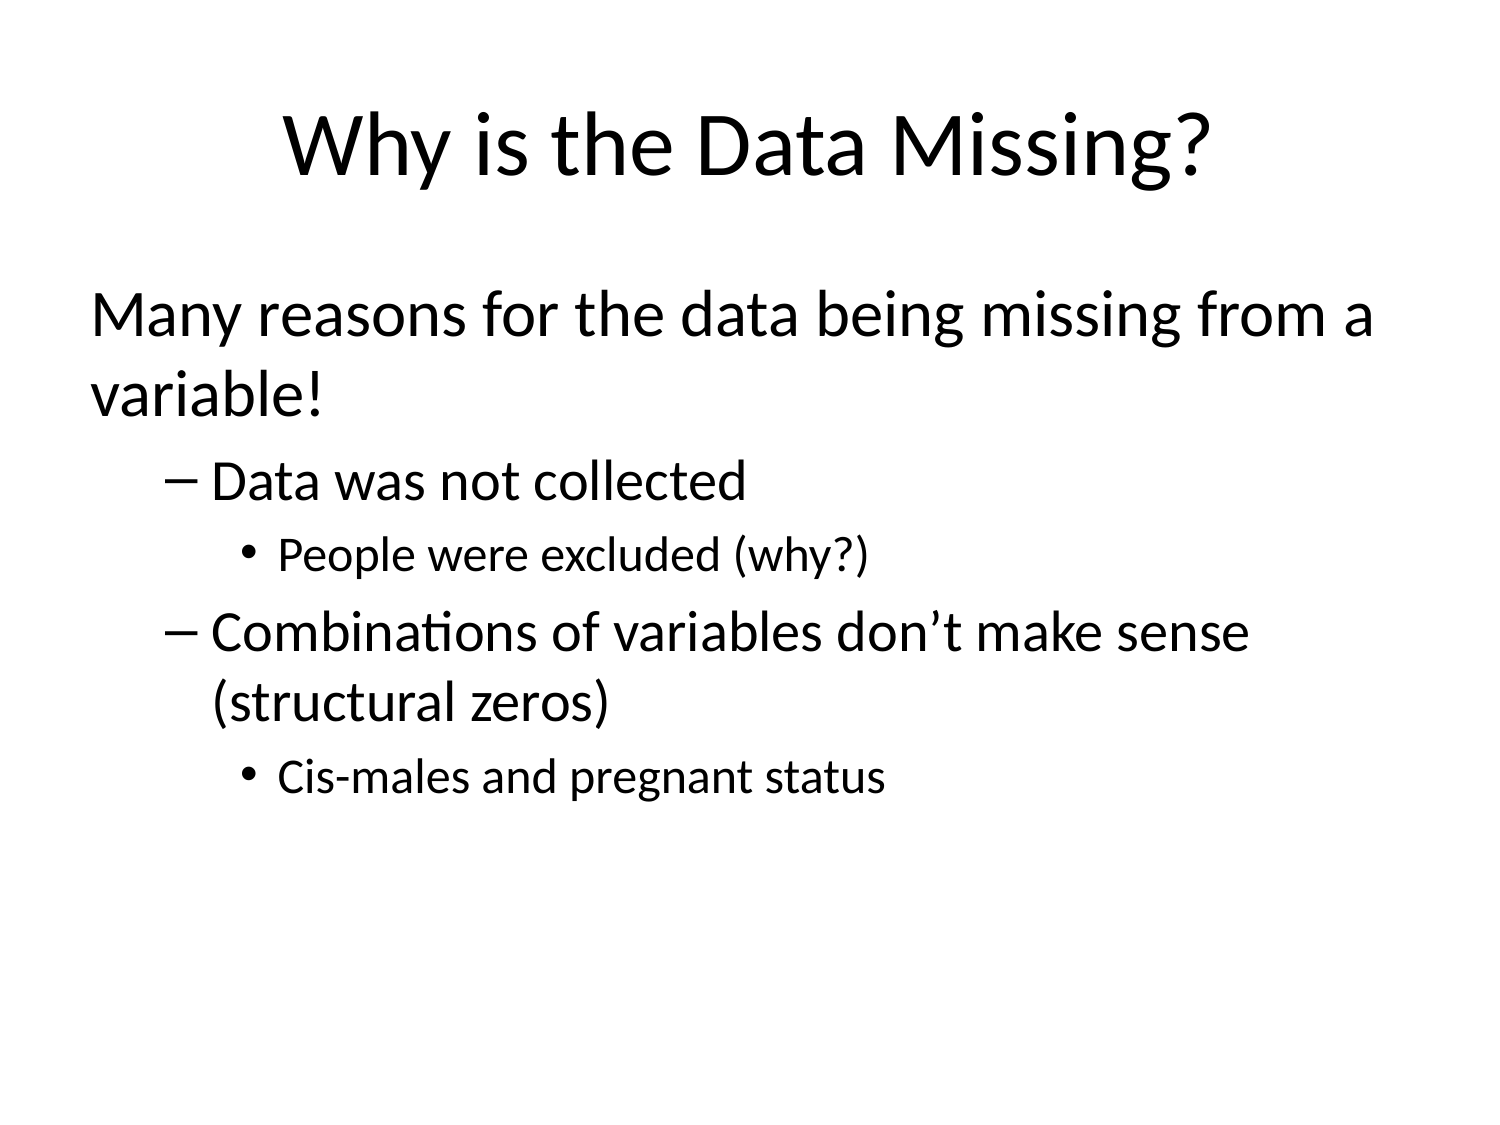

# Why is the Data Missing?
Many reasons for the data being missing from a variable!
Data was not collected
People were excluded (why?)
Combinations of variables don’t make sense (structural zeros)
Cis-males and pregnant status